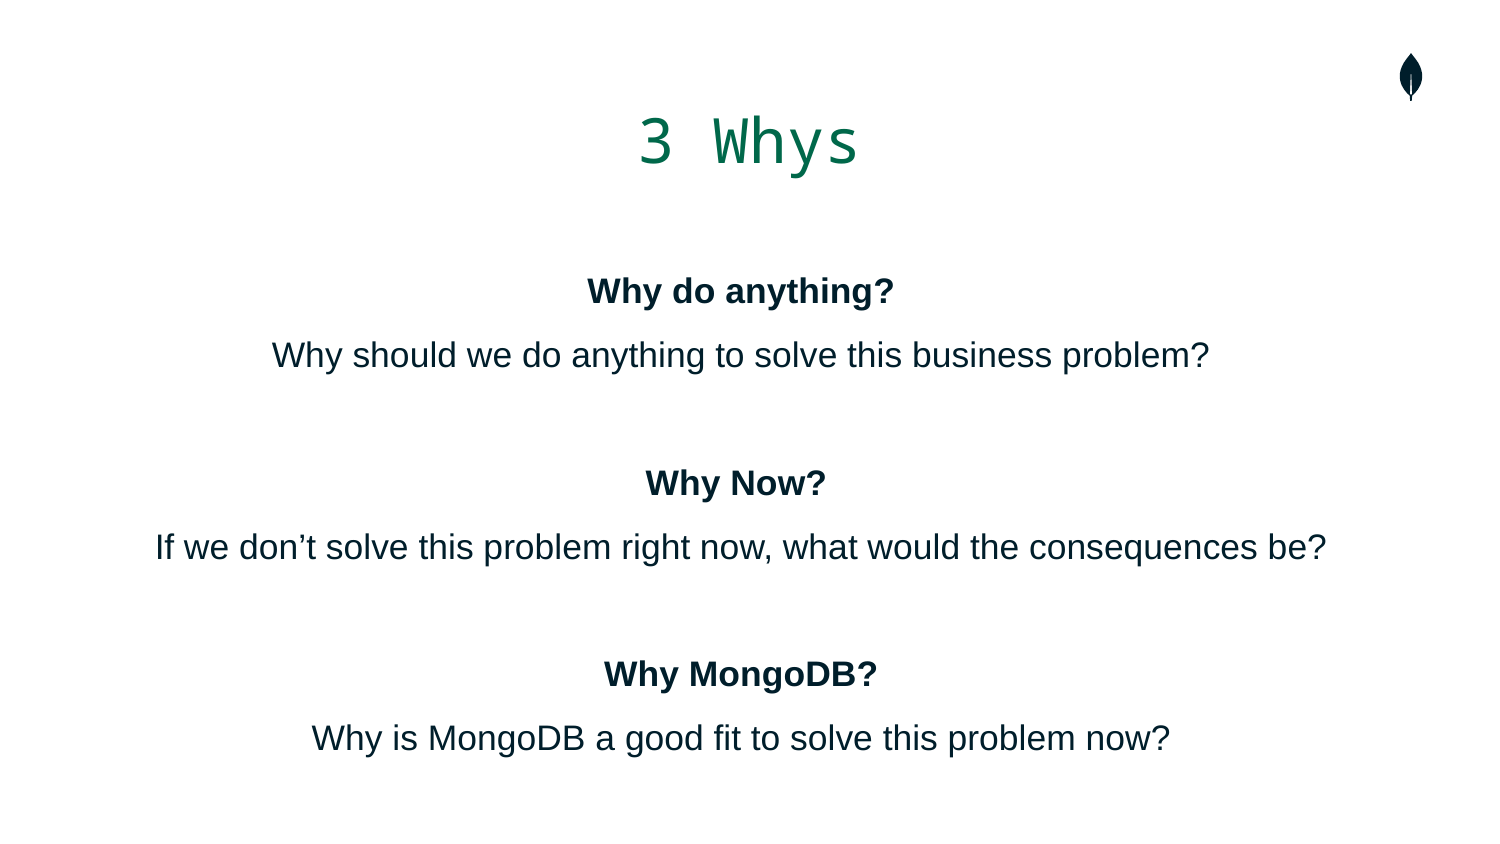

# 3 Whys
Why do anything?
Why should we do anything to solve this business problem?

Why Now?
If we don’t solve this problem right now, what would the consequences be?

Why MongoDB?
Why is MongoDB a good fit to solve this problem now?